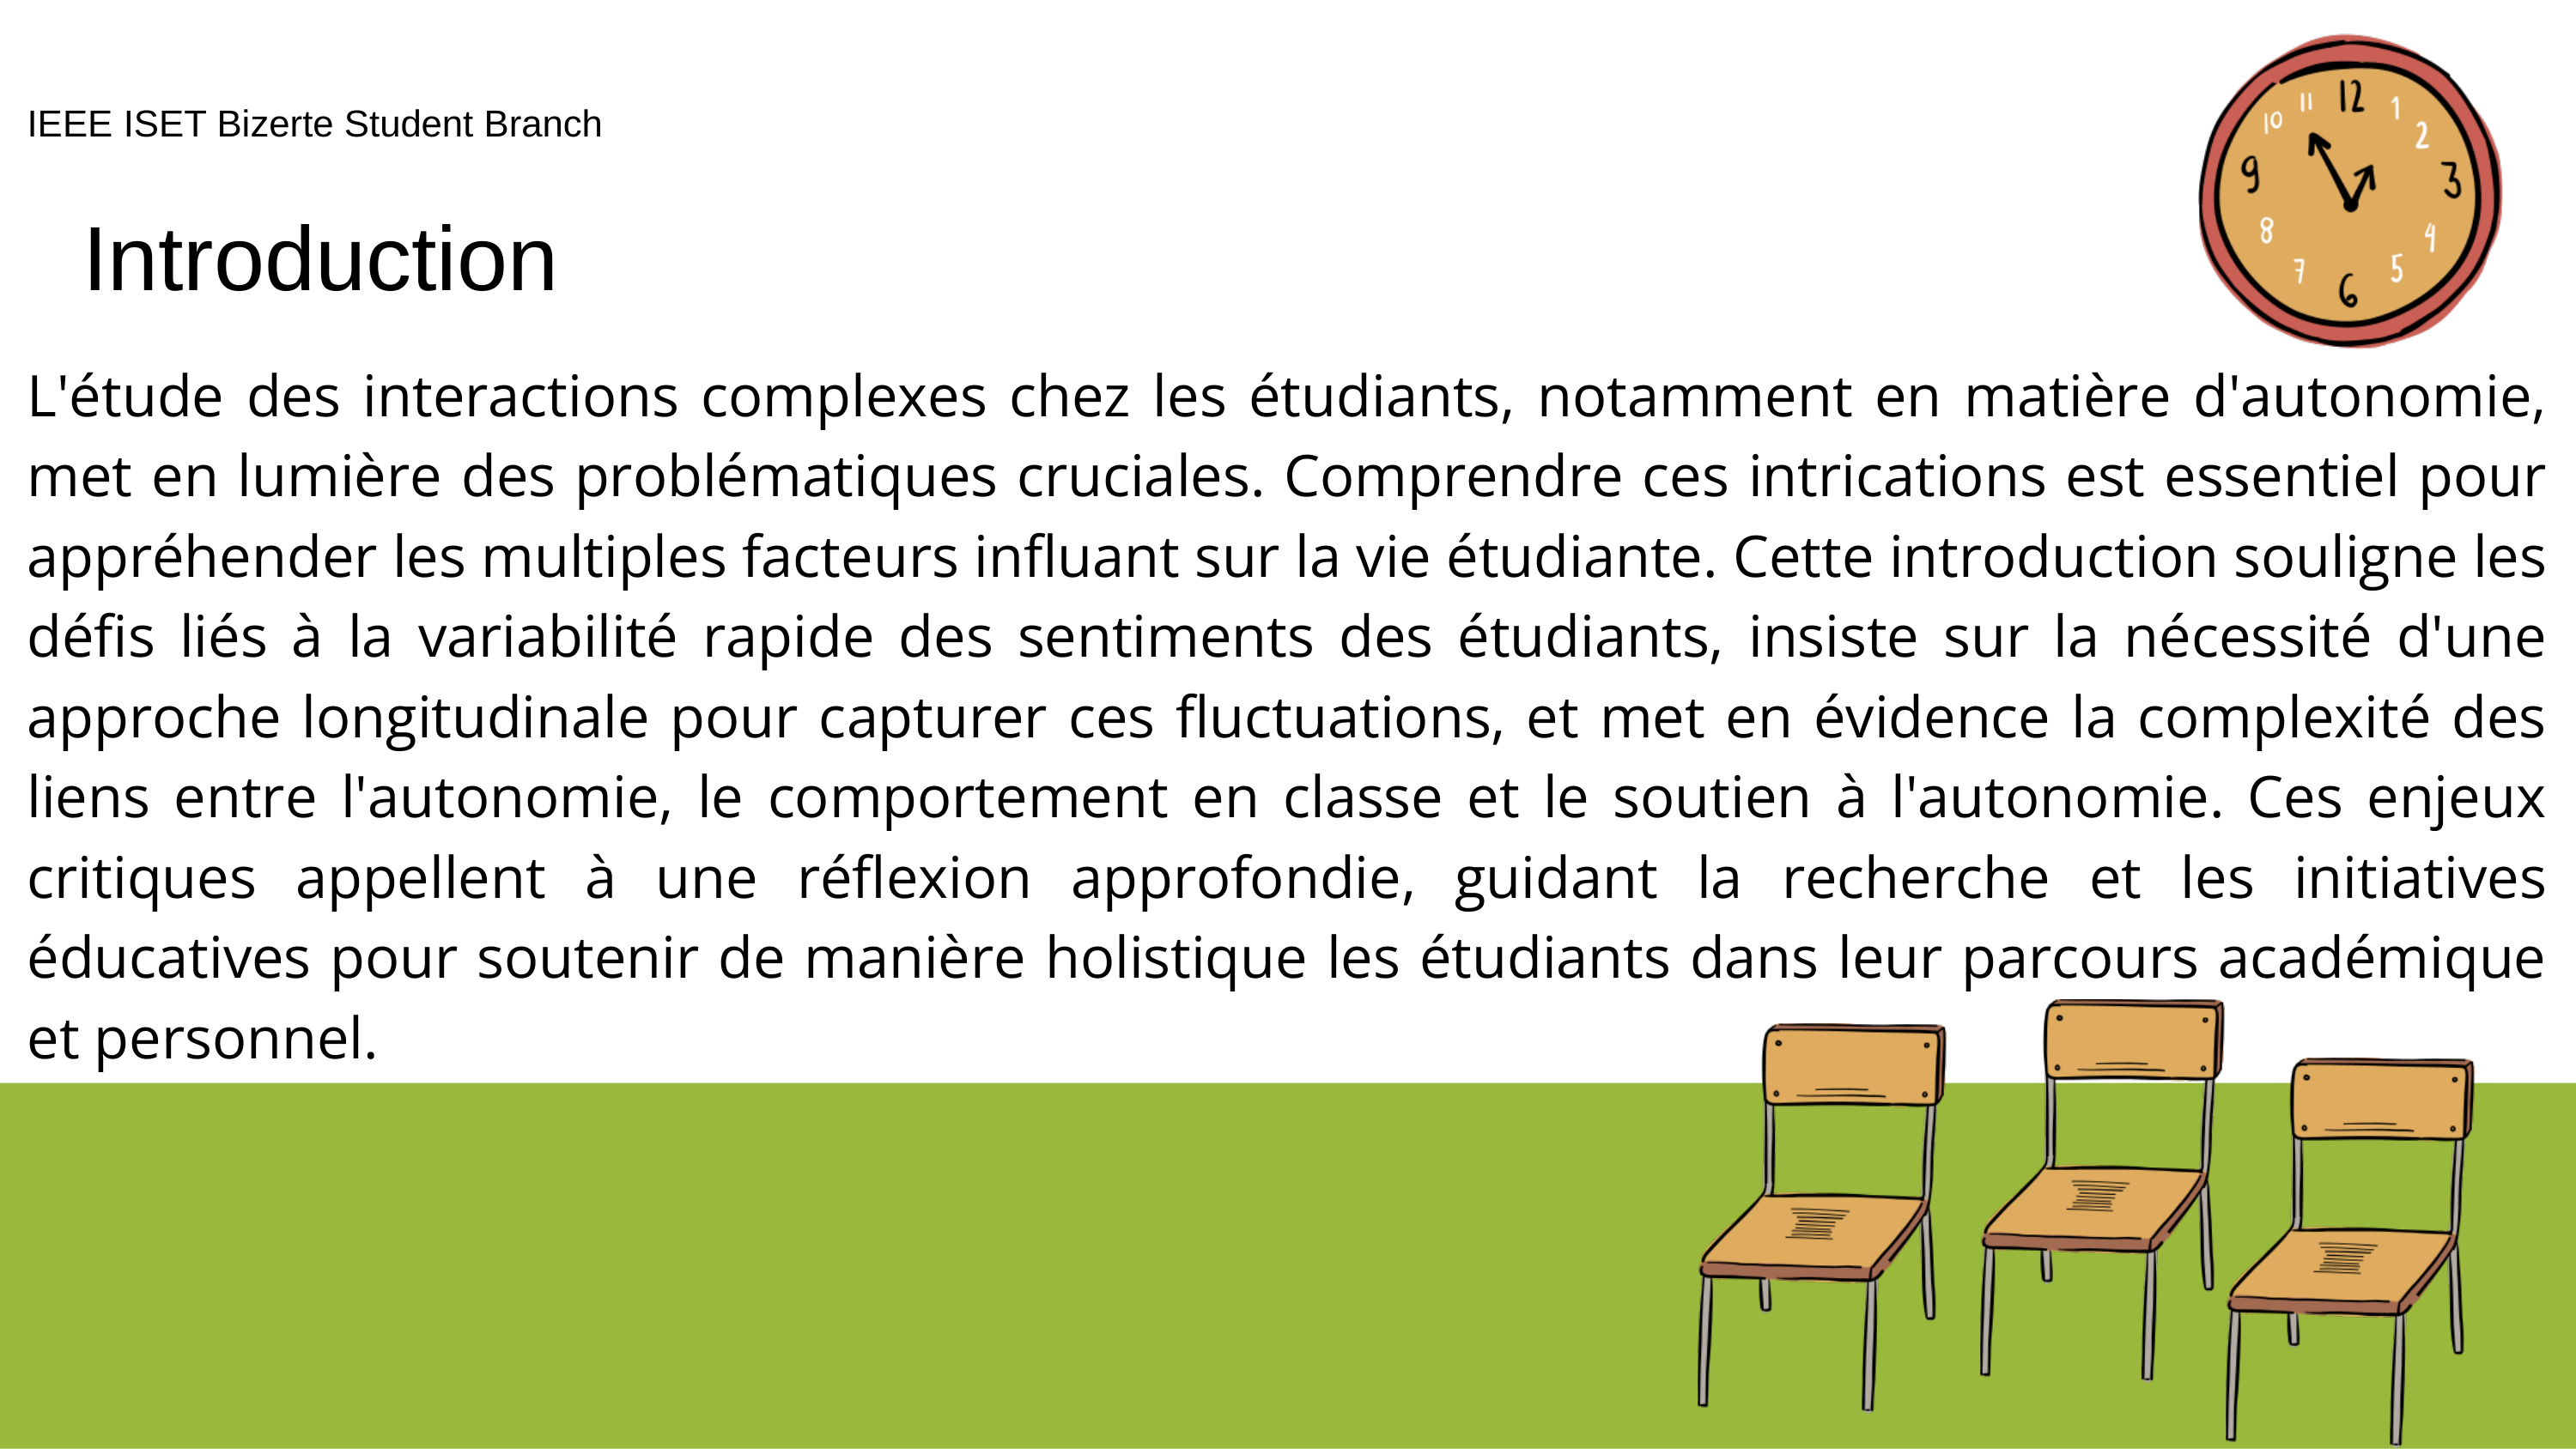

IEEE ISET Bizerte Student Branch
Introduction
L'étude des interactions complexes chez les étudiants, notamment en matière d'autonomie, met en lumière des problématiques cruciales. Comprendre ces intrications est essentiel pour appréhender les multiples facteurs influant sur la vie étudiante. Cette introduction souligne les défis liés à la variabilité rapide des sentiments des étudiants, insiste sur la nécessité d'une approche longitudinale pour capturer ces fluctuations, et met en évidence la complexité des liens entre l'autonomie, le comportement en classe et le soutien à l'autonomie. Ces enjeux critiques appellent à une réflexion approfondie, guidant la recherche et les initiatives éducatives pour soutenir de manière holistique les étudiants dans leur parcours académique et personnel.